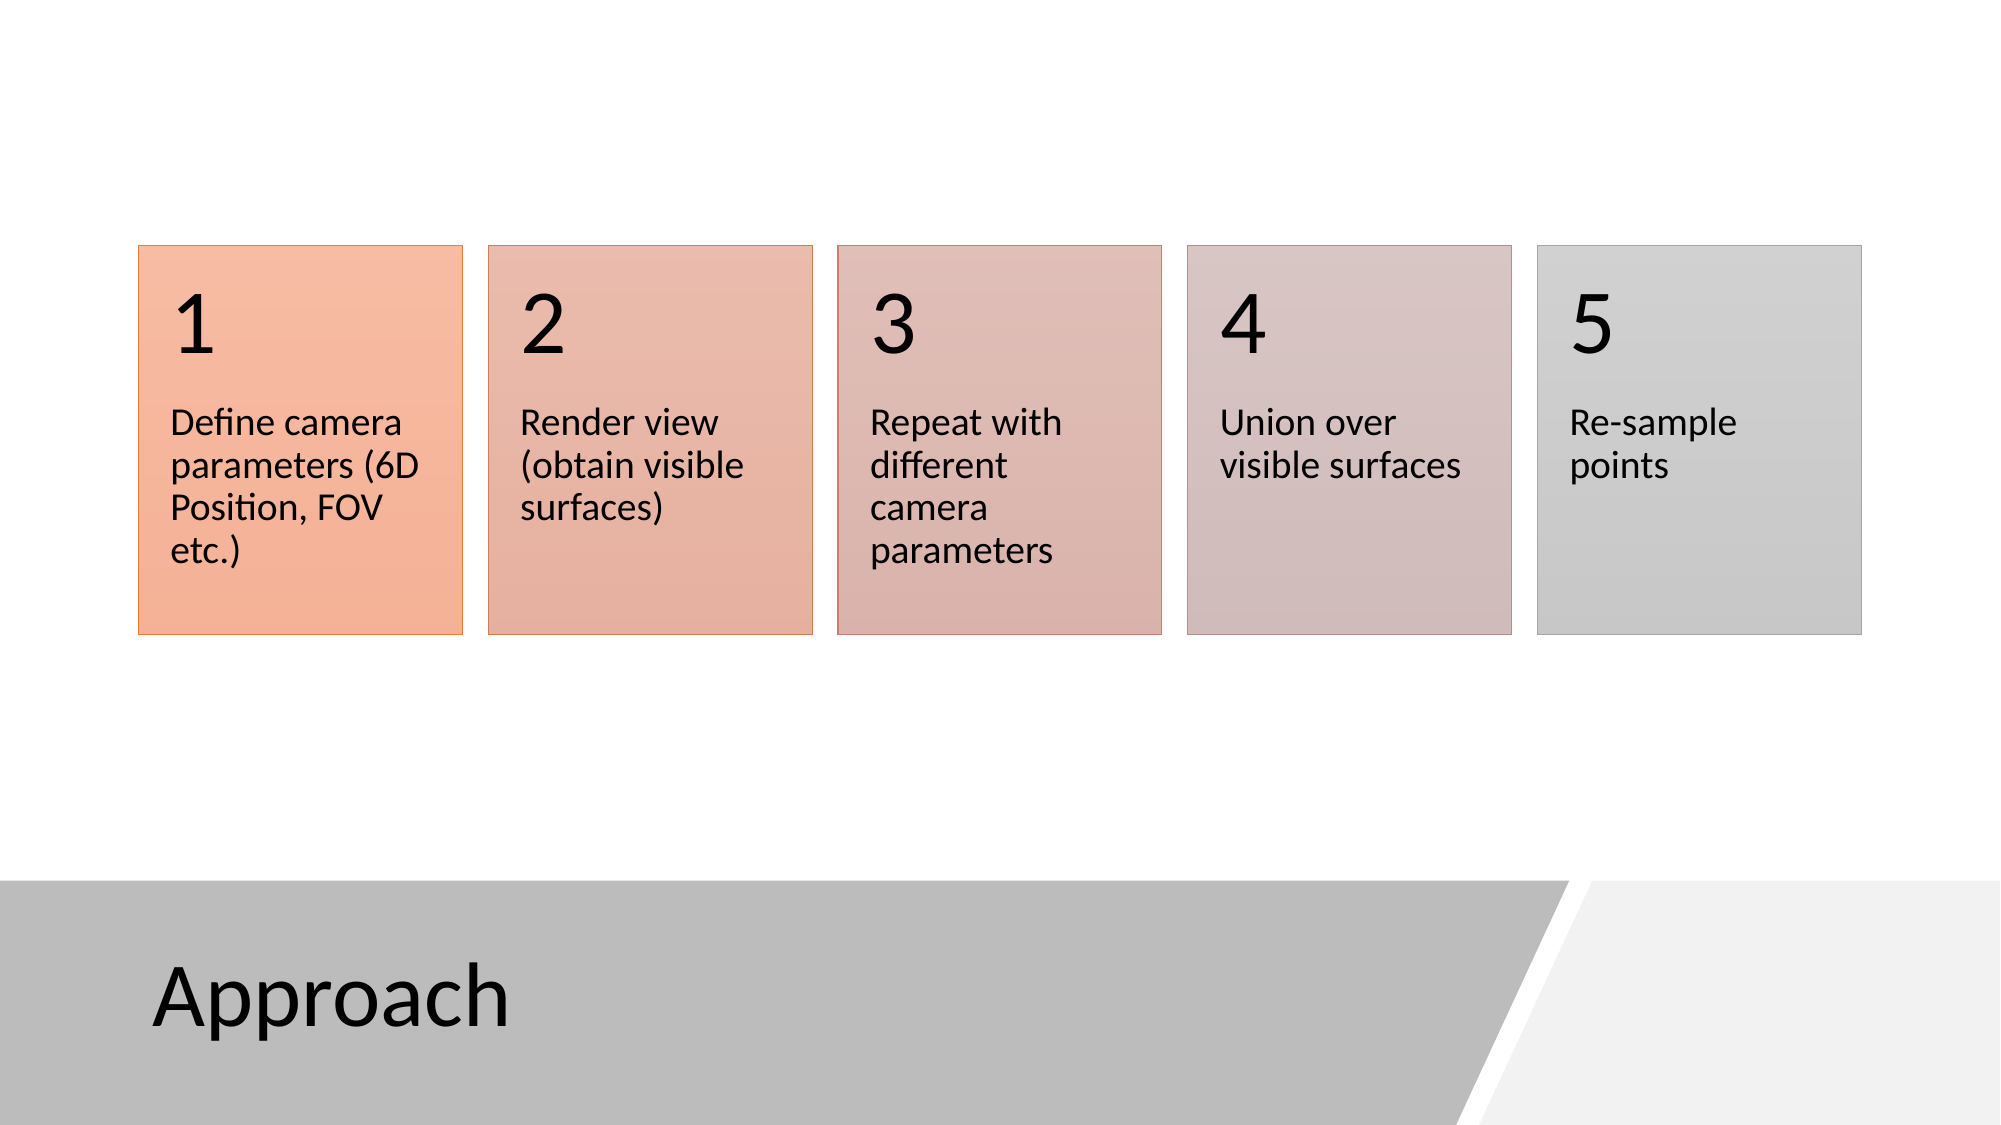

Define camera parameters (6D Position, FOV etc.)
1
Render view (obtain visible surfaces)
2
Repeat with different camera parameters
3
Union over visible surfaces
4
Re-sample points
5

# Approach